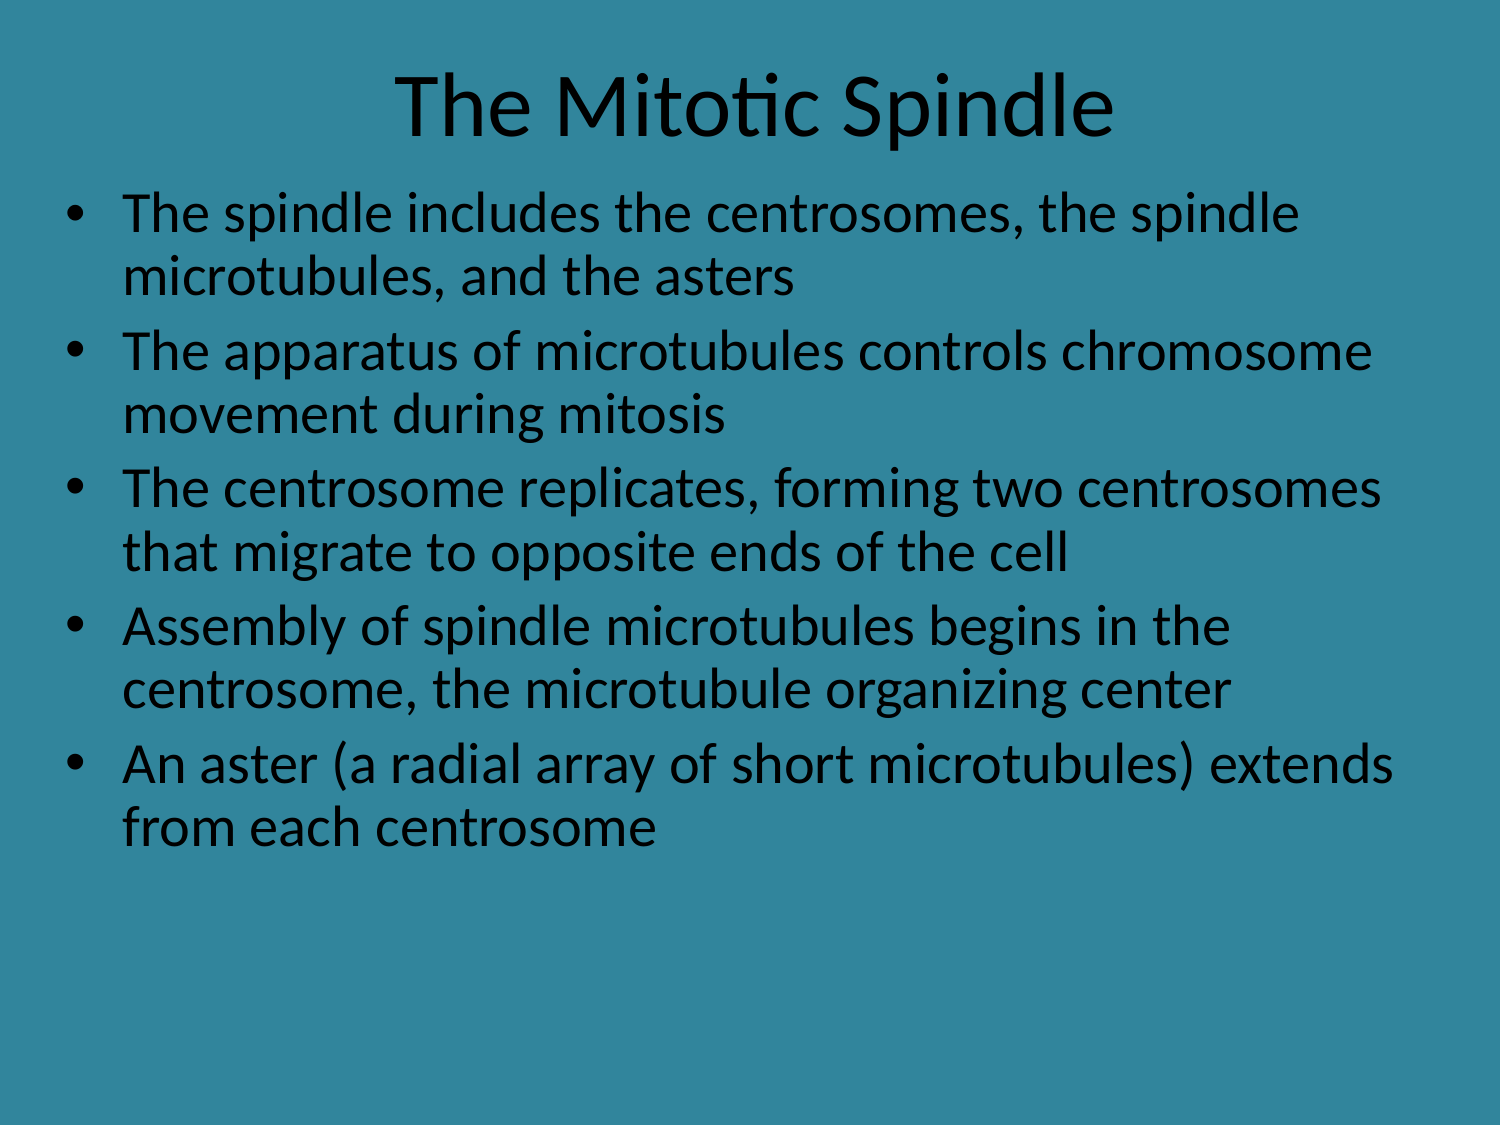

# The Mitotic Spindle
The spindle includes the centrosomes, the spindle microtubules, and the asters
The apparatus of microtubules controls chromosome movement during mitosis
The centrosome replicates, forming two centrosomes that migrate to opposite ends of the cell
Assembly of spindle microtubules begins in the centrosome, the microtubule organizing center
An aster (a radial array of short microtubules) extends from each centrosome